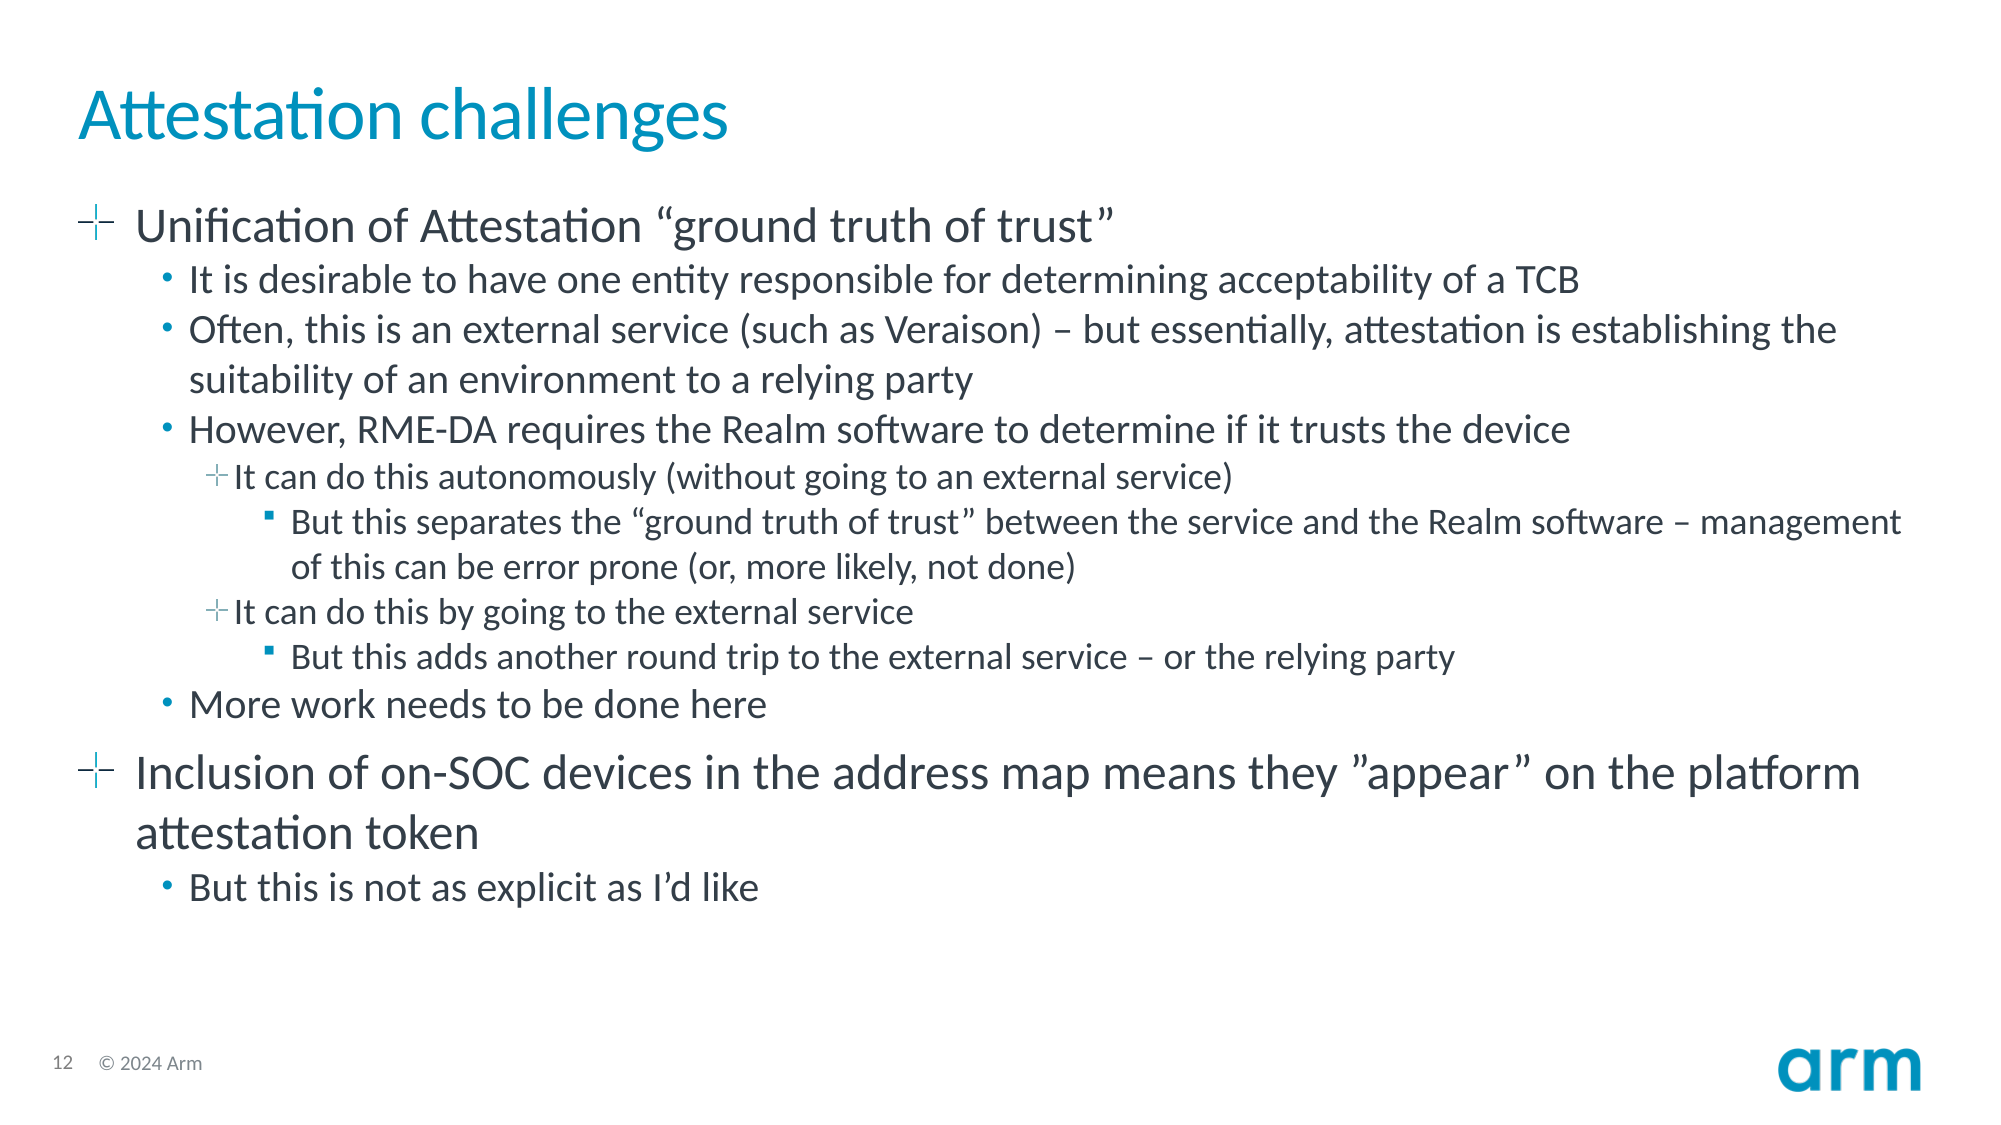

# Attestation challenges
Unification of Attestation “ground truth of trust”
It is desirable to have one entity responsible for determining acceptability of a TCB
Often, this is an external service (such as Veraison) – but essentially, attestation is establishing the suitability of an environment to a relying party
However, RME-DA requires the Realm software to determine if it trusts the device
It can do this autonomously (without going to an external service)
But this separates the “ground truth of trust” between the service and the Realm software – management of this can be error prone (or, more likely, not done)
It can do this by going to the external service
But this adds another round trip to the external service – or the relying party
More work needs to be done here
Inclusion of on-SOC devices in the address map means they ”appear” on the platform attestation token
But this is not as explicit as I’d like